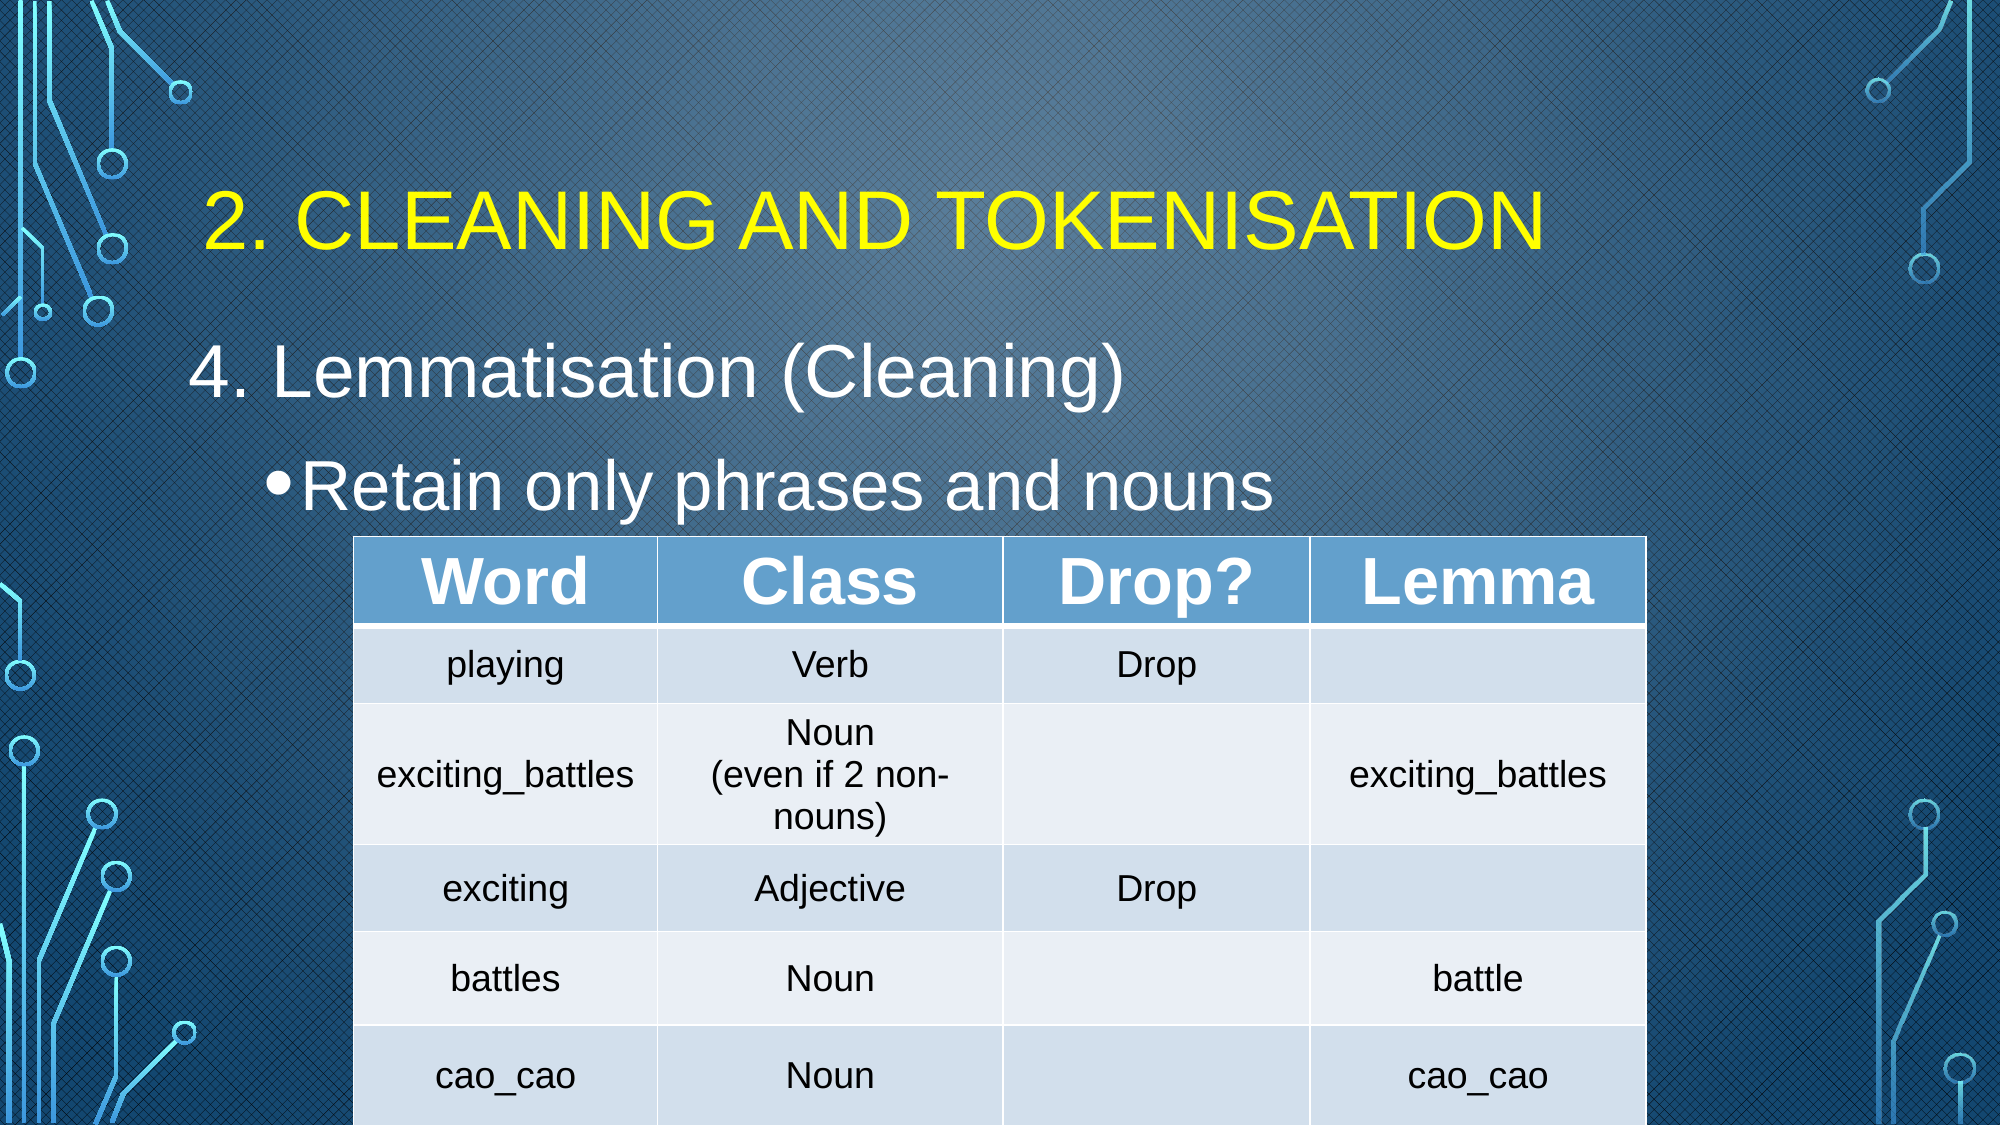

# 2. Cleaning and Tokenisation
4. Lemmatisation (Cleaning)
Retain only phrases and nouns
| Word | Class | Drop? | Lemma |
| --- | --- | --- | --- |
| playing | Verb | Drop |  |
| exciting\_battles | Noun (even if 2 non-nouns) |  | exciting\_battles |
| exciting | Adjective | Drop |  |
| battles | Noun |  | battle |
| cao\_cao | Noun |  | cao\_cao |